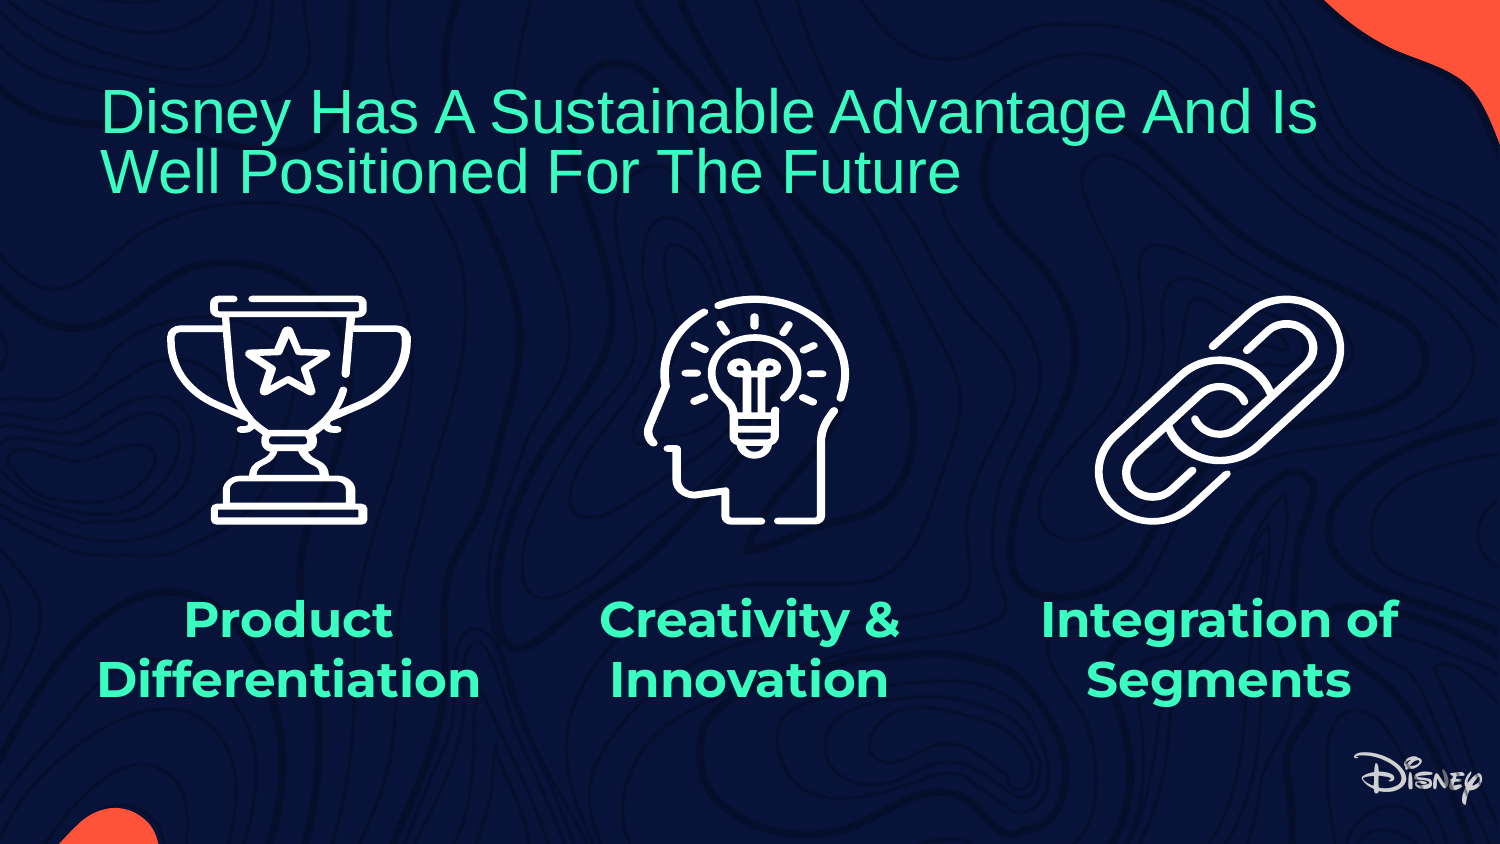

Disney Has A Sustainable Advantage And Is Well Positioned For The Future

Product Differentiation
Integration of Segments
Creativity & Innovation